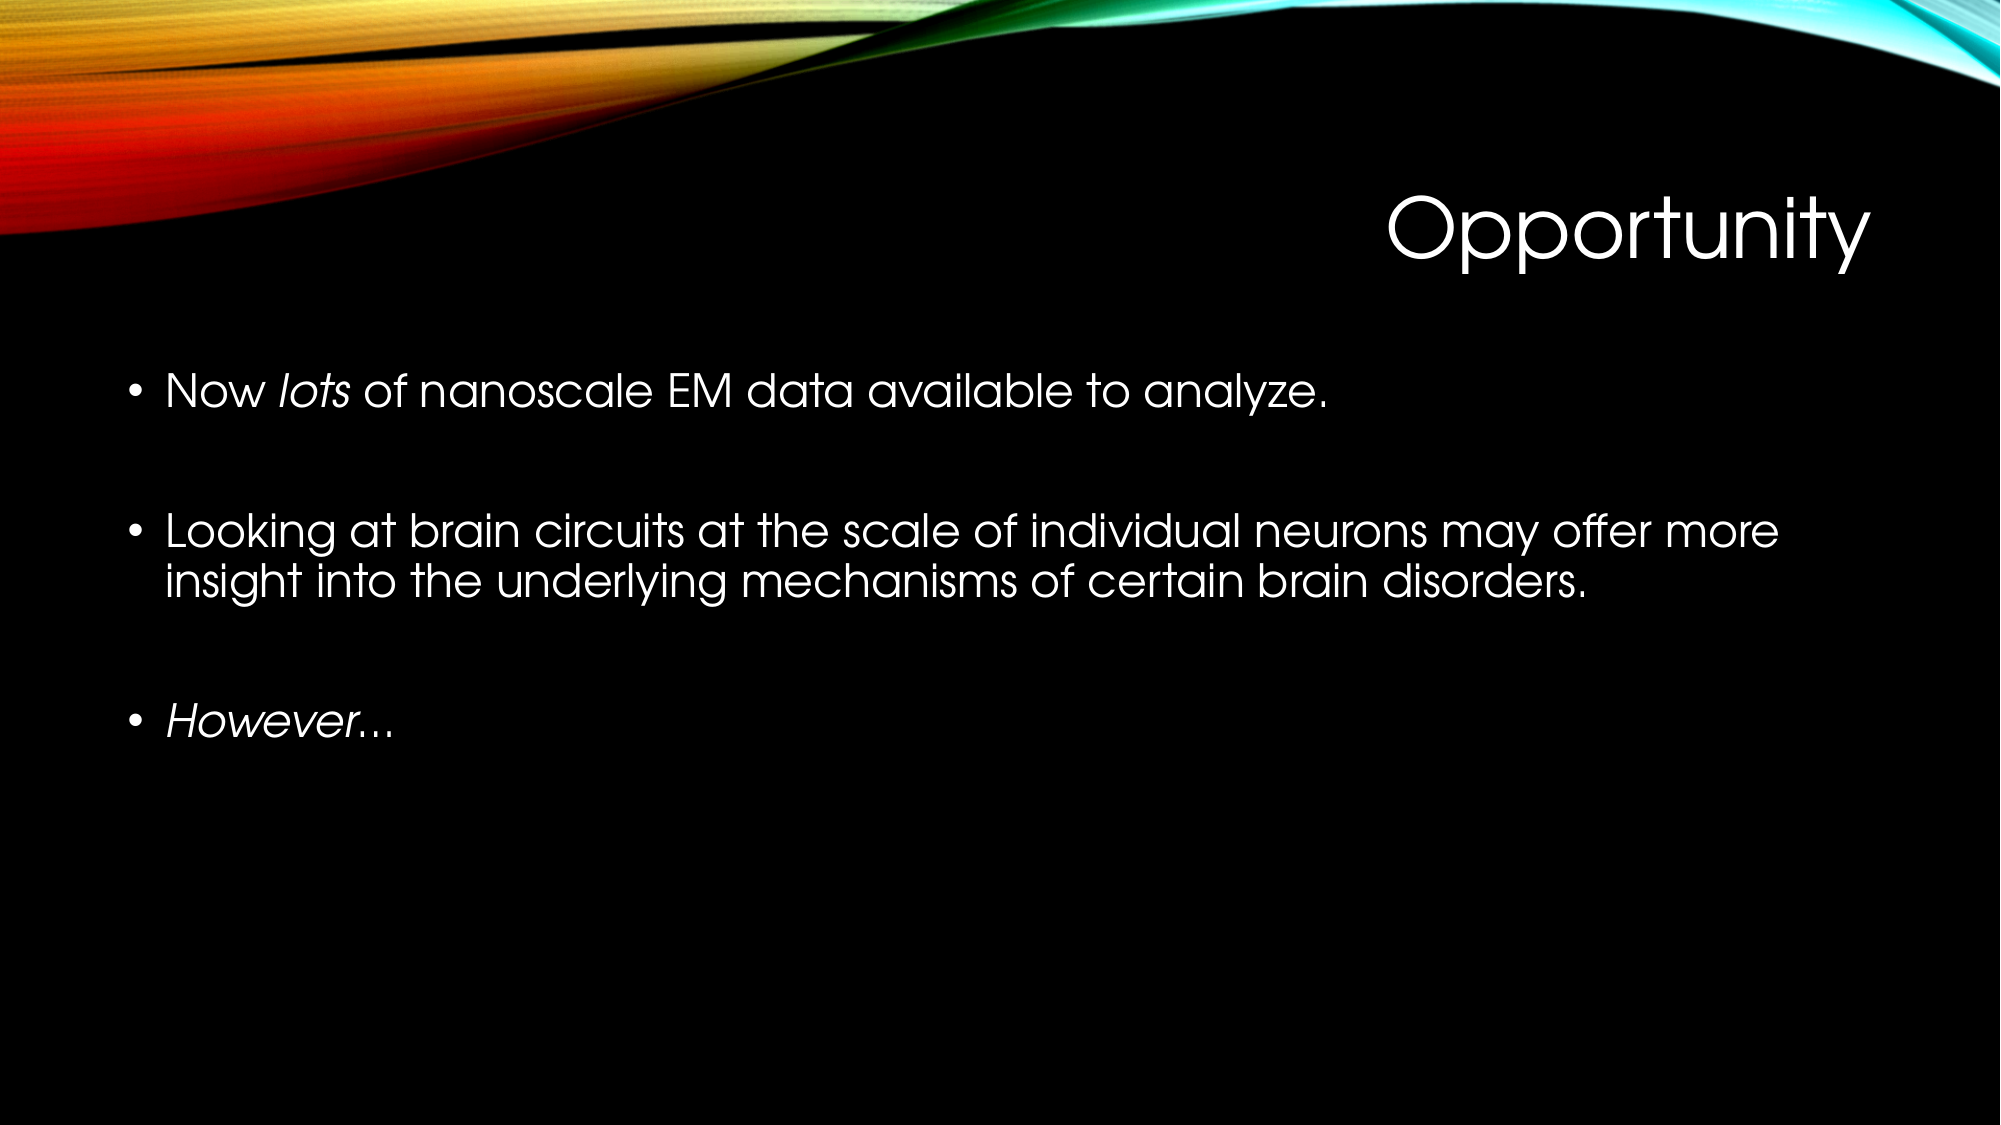

# Opportunity
Now lots of nanoscale EM data available to analyze.

Looking at brain circuits at the scale of individual neurons may offer more insight into the underlying mechanisms of certain brain disorders.

However…